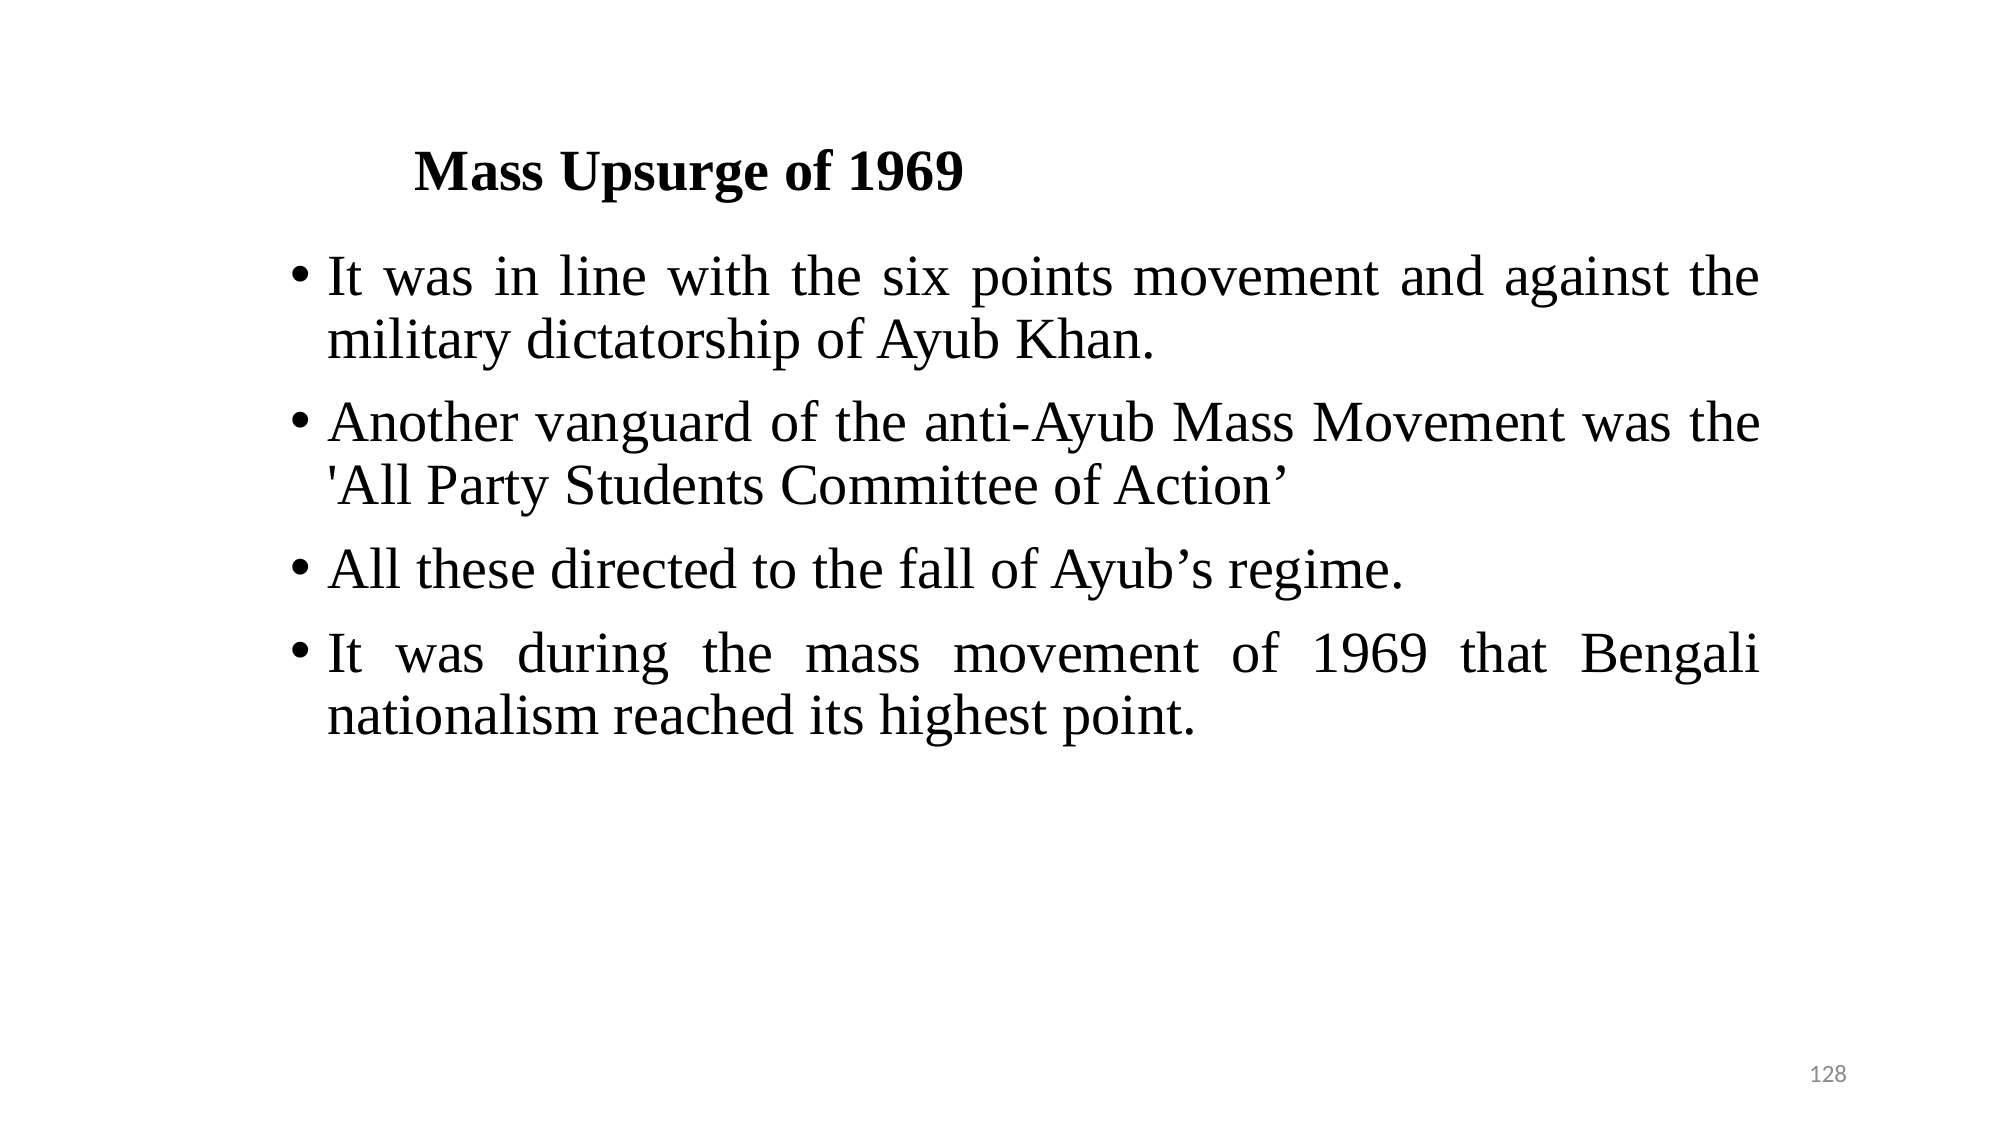

# Mass Upsurge of 1969
It was in line with the six points movement and against the military dictatorship of Ayub Khan.
Another vanguard of the anti-Ayub Mass Movement was the 'All Party Students Committee of Action’
All these directed to the fall of Ayub’s regime.
It was during the mass movement of 1969 that Bengali nationalism reached its highest point.

128